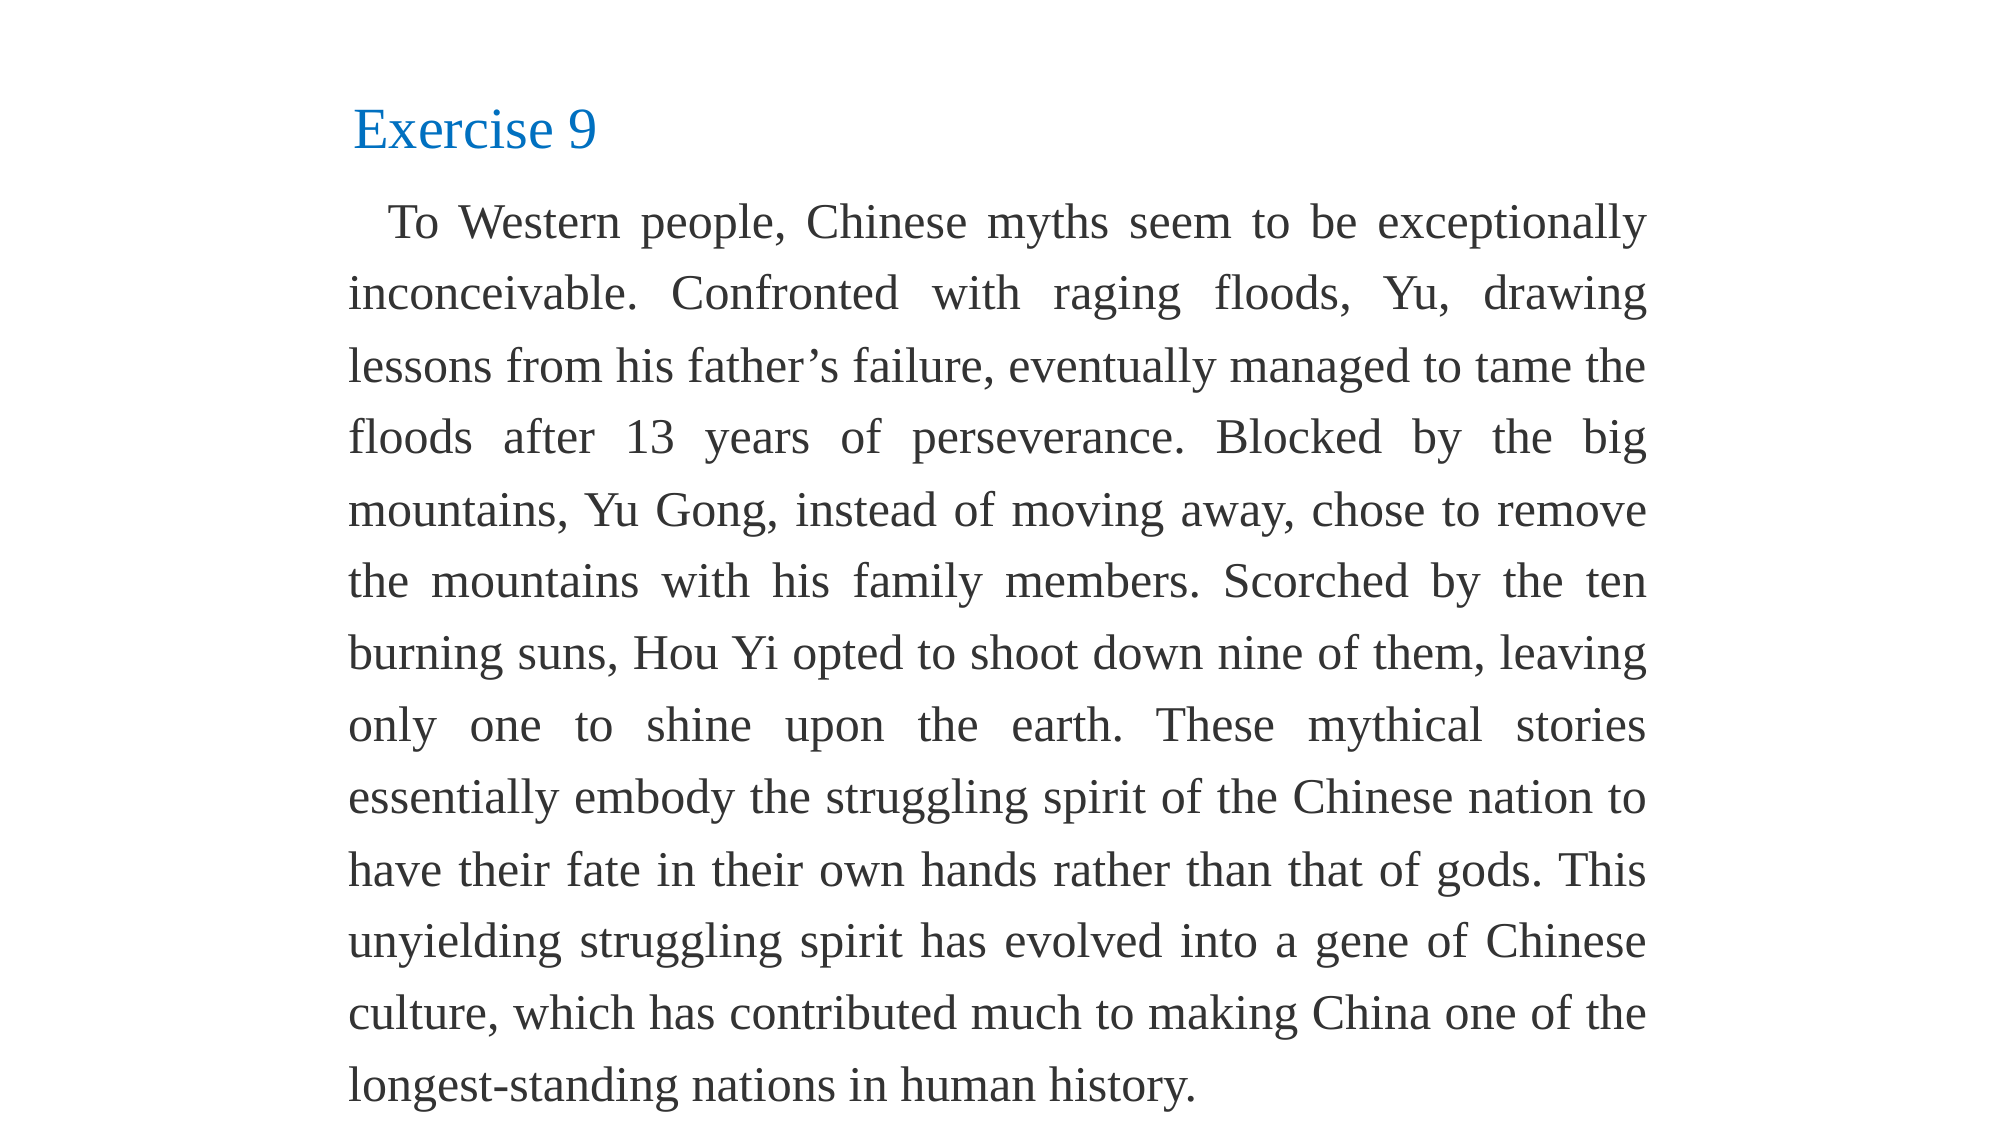

Exercise 9
  To Western people, Chinese myths seem to be exceptionally inconceivable. Confronted with raging floods, Yu, drawing lessons from his father’s failure, eventually managed to tame the floods after 13 years of perseverance. Blocked by the big mountains, Yu Gong, instead of moving away, chose to remove the mountains with his family members. Scorched by the ten burning suns, Hou Yi opted to shoot down nine of them, leaving only one to shine upon the earth. These mythical stories essentially embody the struggling spirit of the Chinese nation to have their fate in their own hands rather than that of gods. This unyielding struggling spirit has evolved into a gene of Chinese culture, which has contributed much to making China one of the longest-standing nations in human history.